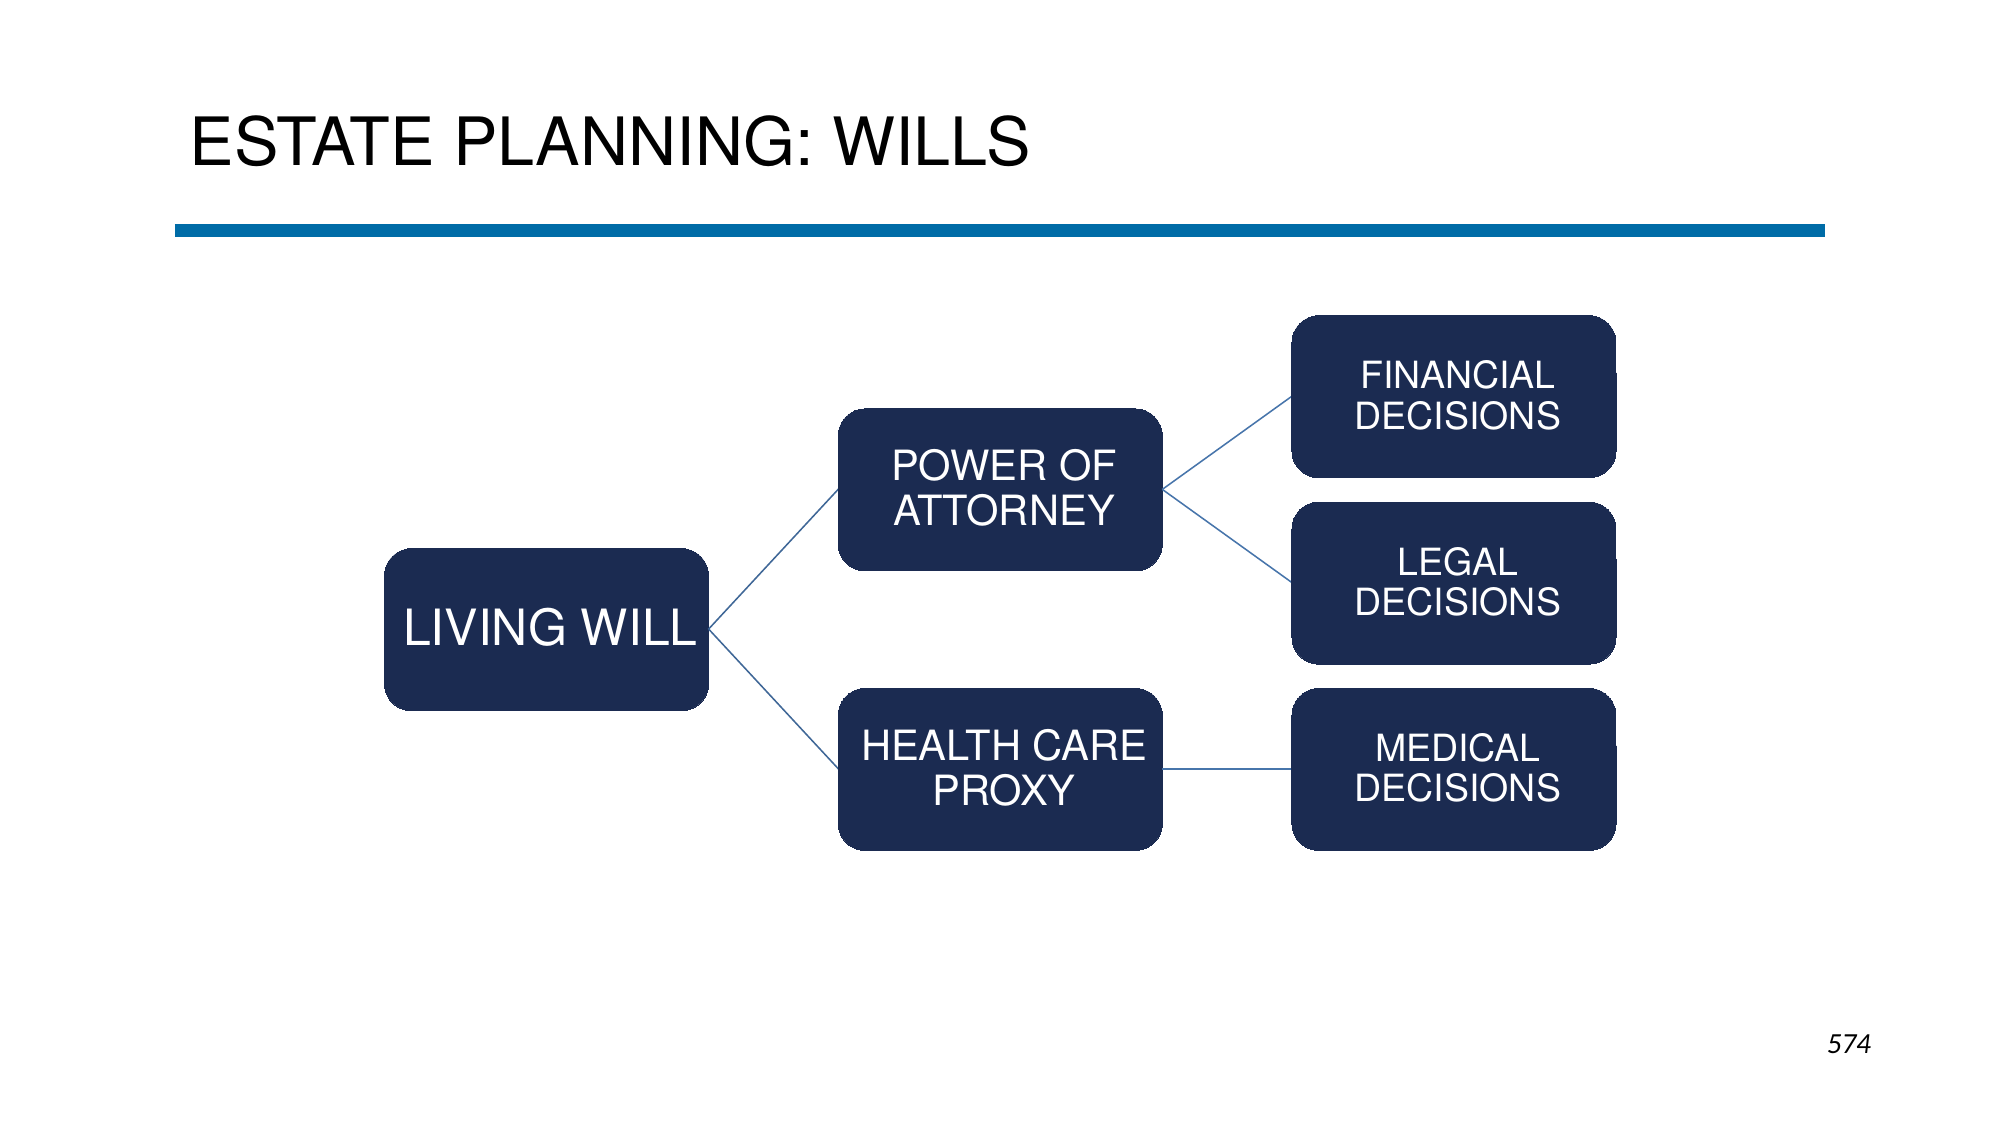

# Estate Planning: Wills
Living Will

Power of Attorney

Financial decisions

Legal decisions

Health Care Proxy

Medical decisions

1-574